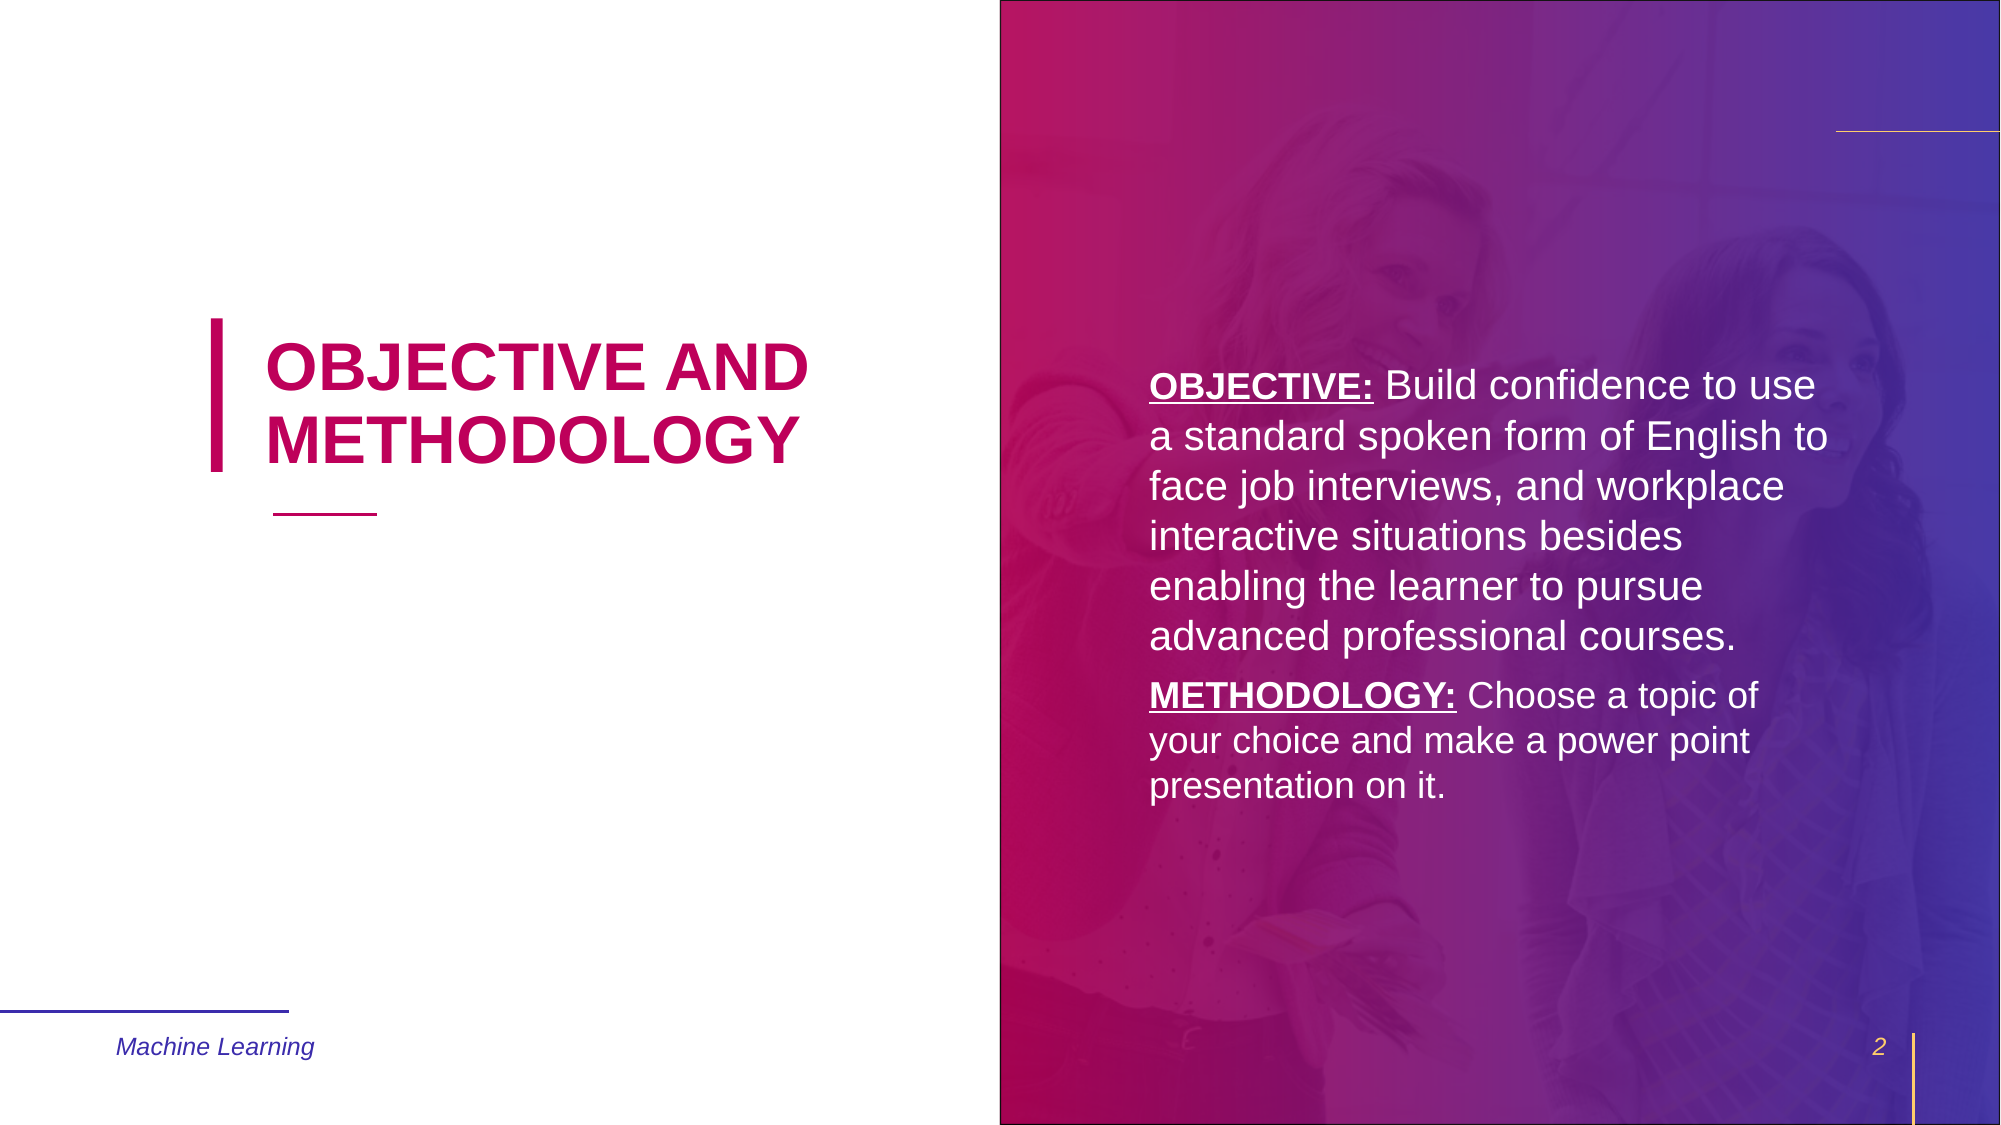

# OBJECTIVE AND METHODOLOGY
OBJECTIVE: Build confidence to use a standard spoken form of English to face job interviews, and workplace interactive situations besides enabling the learner to pursue advanced professional courses.
METHODOLOGY: Choose a topic of your choice and make a power point presentation on it.
Machine Learning
2